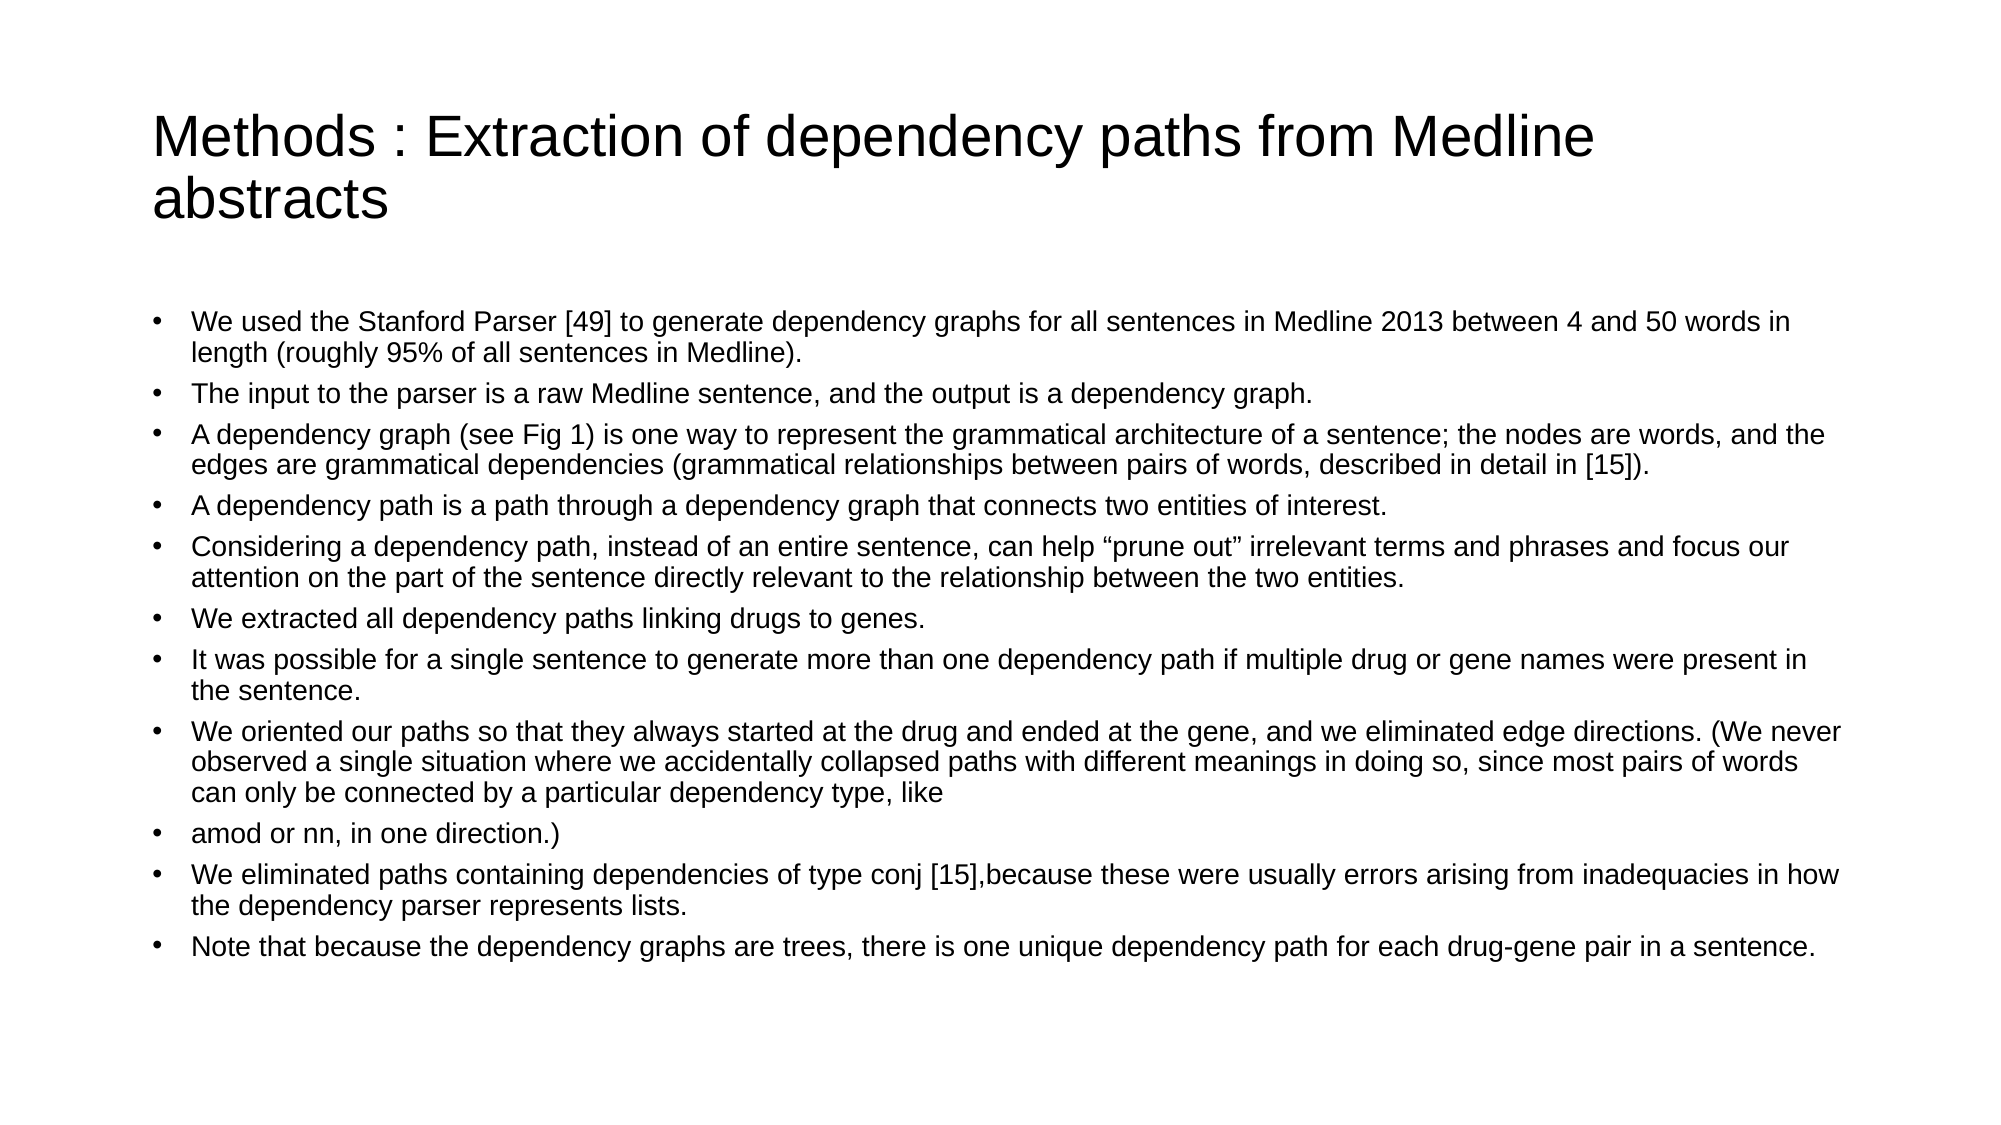

# Methods : Extraction of dependency paths from Medline abstracts
We used the Stanford Parser [49] to generate dependency graphs for all sentences in Medline 2013 between 4 and 50 words in length (roughly 95% of all sentences in Medline).
The input to the parser is a raw Medline sentence, and the output is a dependency graph.
A dependency graph (see Fig 1) is one way to represent the grammatical architecture of a sentence; the nodes are words, and the edges are grammatical dependencies (grammatical relationships between pairs of words, described in detail in [15]).
A dependency path is a path through a dependency graph that connects two entities of interest.
Considering a dependency path, instead of an entire sentence, can help “prune out” irrelevant terms and phrases and focus our attention on the part of the sentence directly relevant to the relationship between the two entities.
We extracted all dependency paths linking drugs to genes.
It was possible for a single sentence to generate more than one dependency path if multiple drug or gene names were present in the sentence.
We oriented our paths so that they always started at the drug and ended at the gene, and we eliminated edge directions. (We never observed a single situation where we accidentally collapsed paths with different meanings in doing so, since most pairs of words can only be connected by a particular dependency type, like
amod or nn, in one direction.)
We eliminated paths containing dependencies of type conj [15],because these were usually errors arising from inadequacies in how the dependency parser represents lists.
Note that because the dependency graphs are trees, there is one unique dependency path for each drug-gene pair in a sentence.